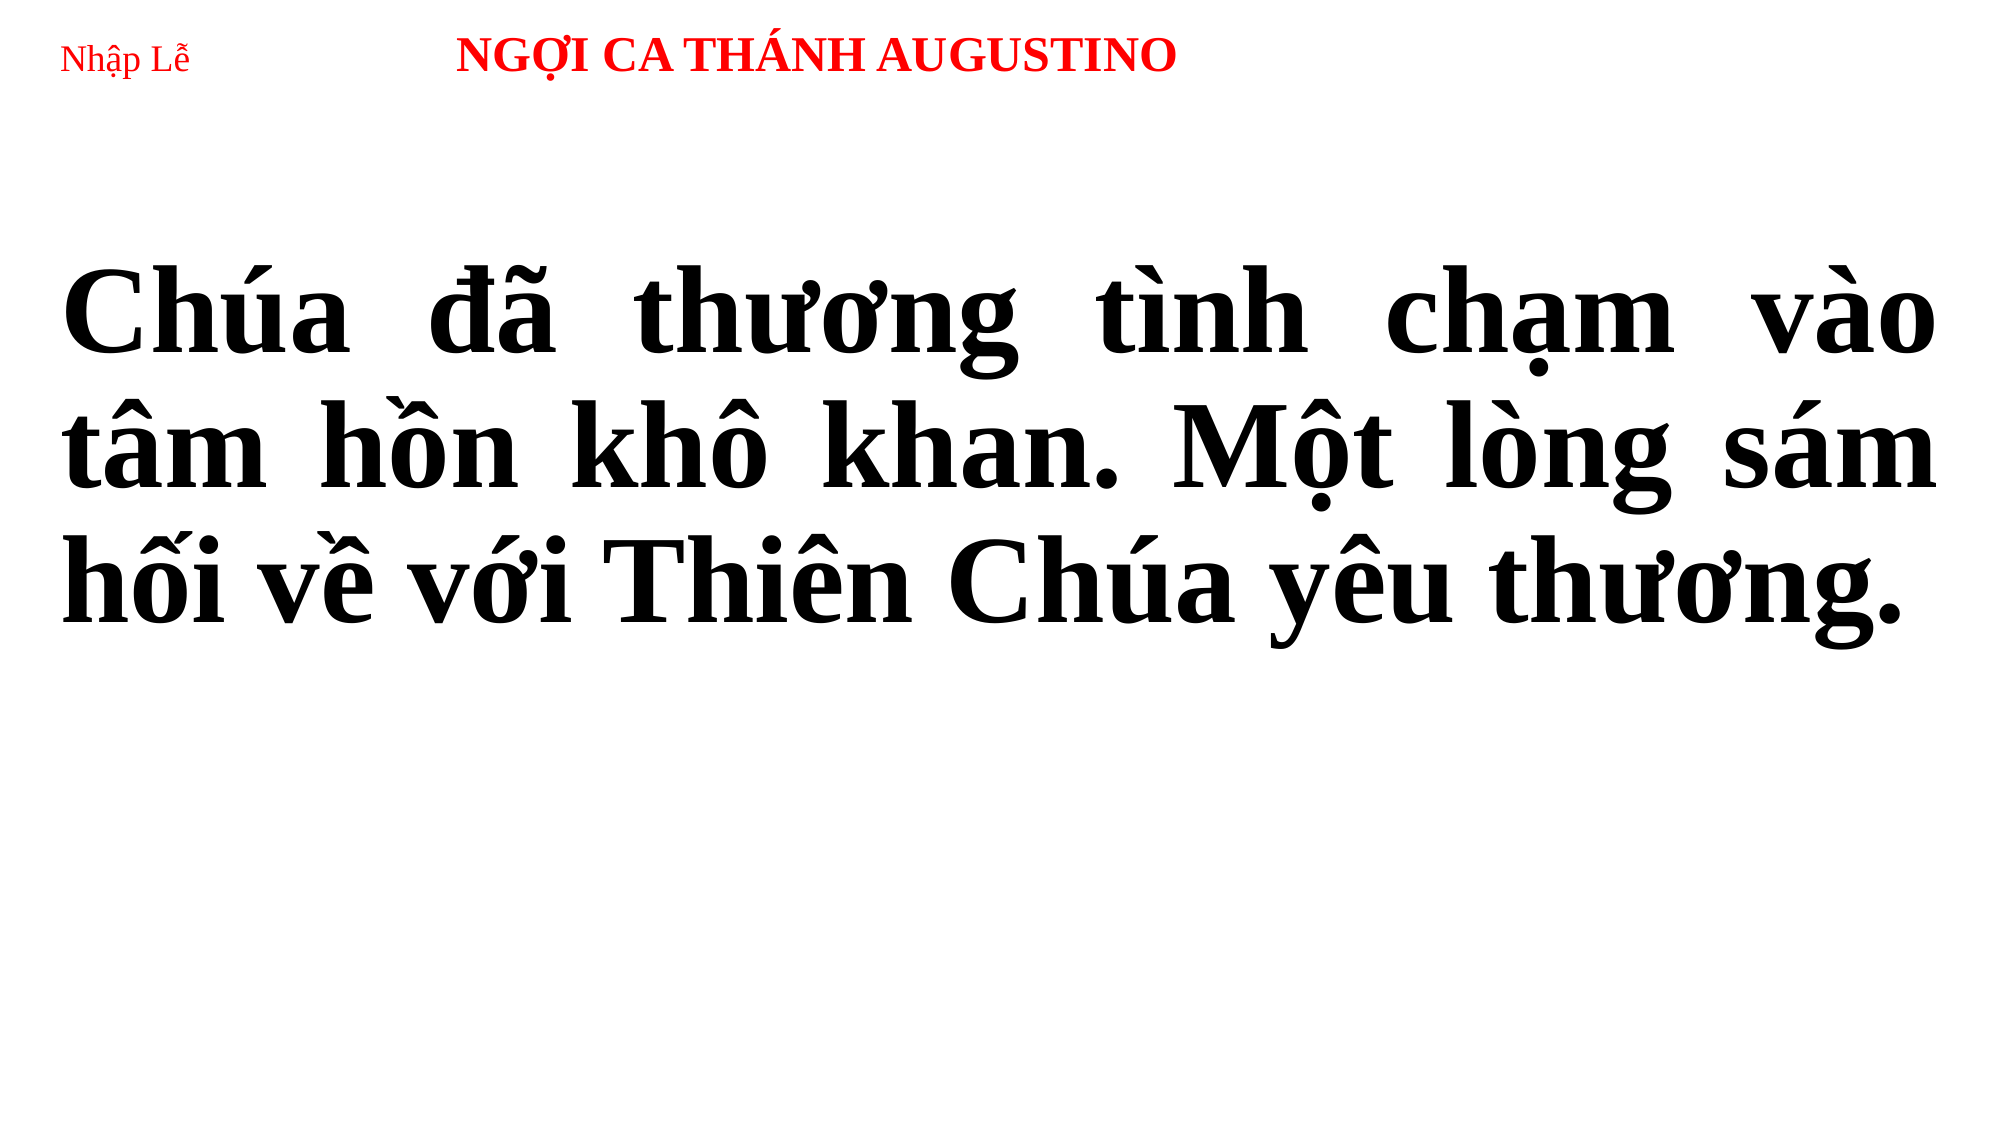

# Nhập Lễ                            NGỢI CA THÁNH AUGUSTINO
Chúa đã thương tình chạm vào tâm hồn khô khan. Một lòng sám hối về với Thiên Chúa yêu thương.